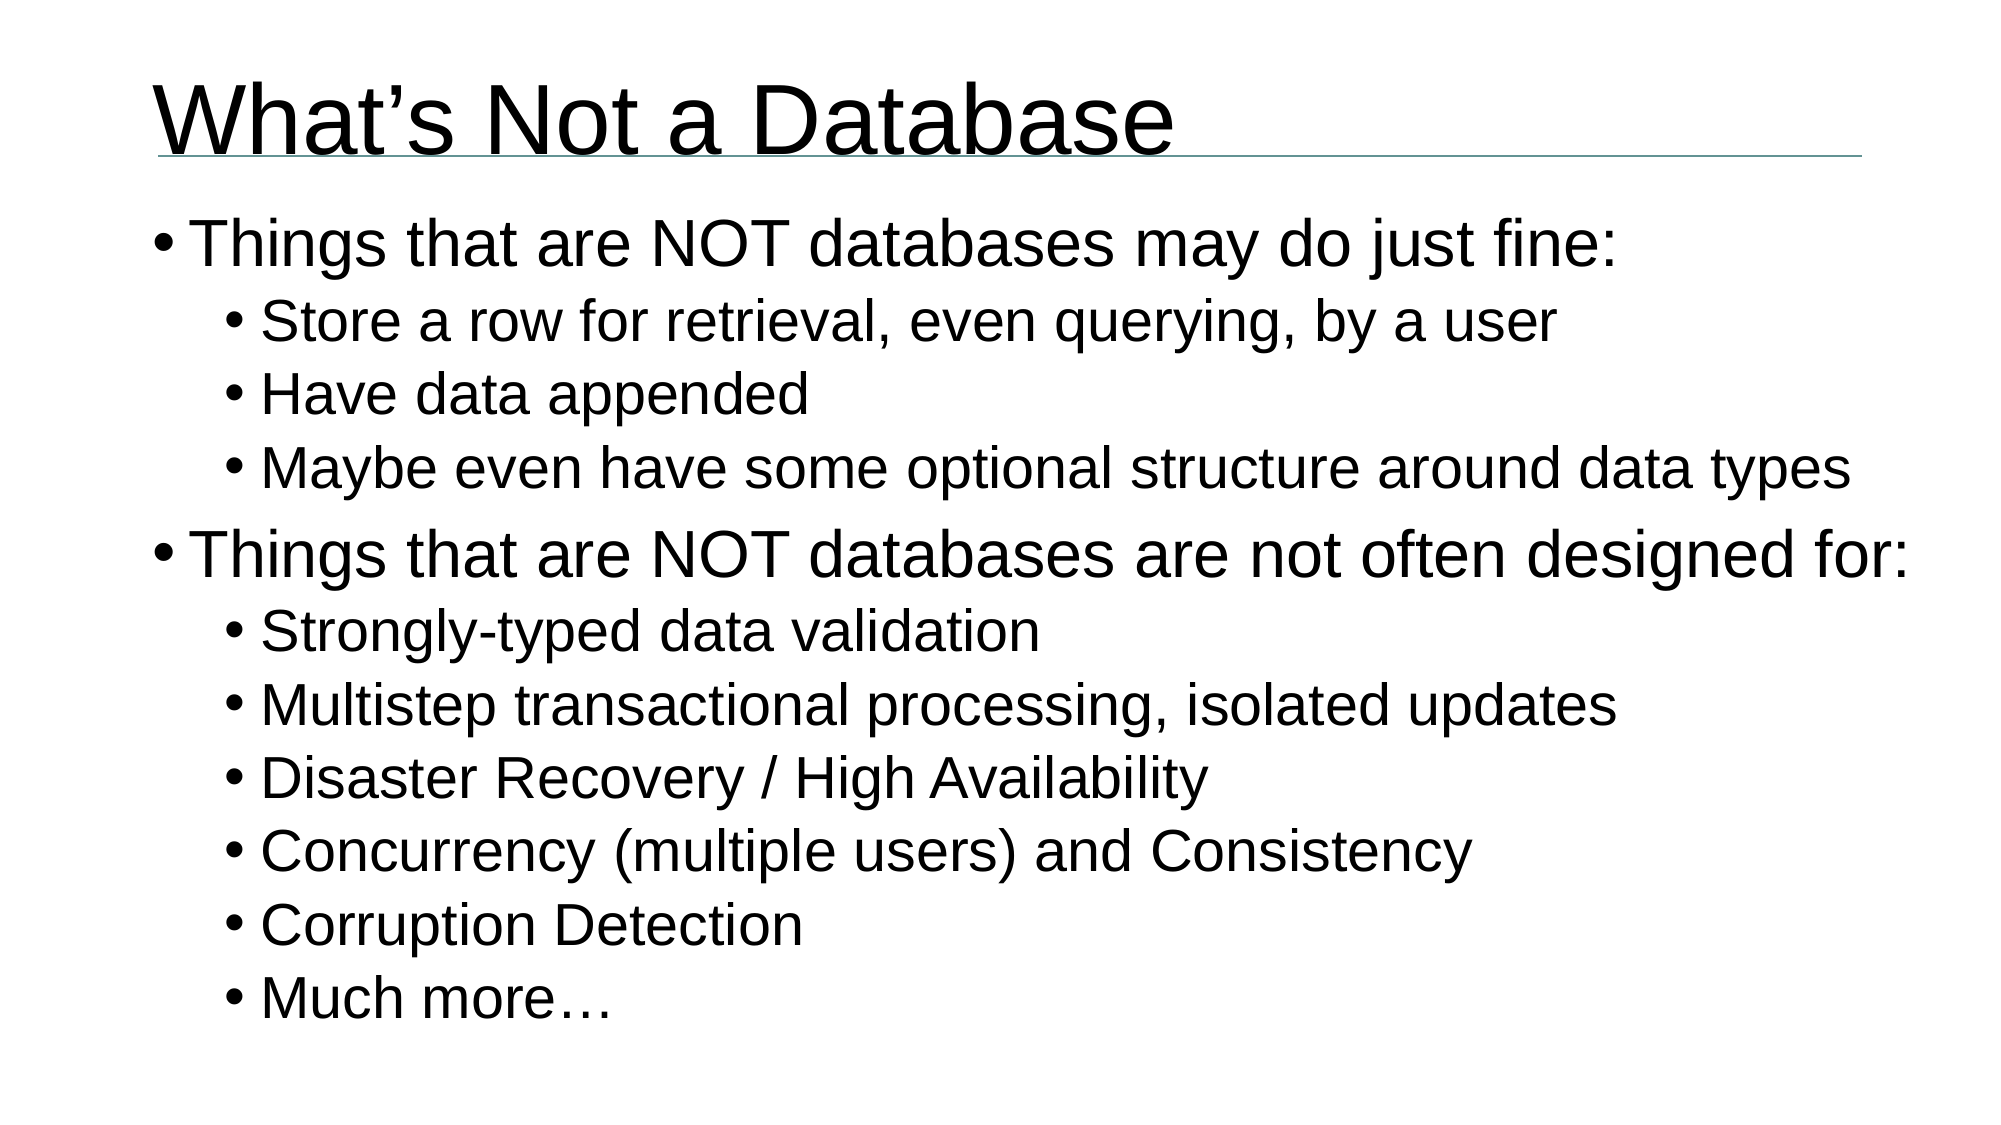

# What’s Not a Database
Things that are NOT databases may do just fine:
Store a row for retrieval, even querying, by a user
Have data appended
Maybe even have some optional structure around data types
Things that are NOT databases are not often designed for:
Strongly-typed data validation
Multistep transactional processing, isolated updates
Disaster Recovery / High Availability
Concurrency (multiple users) and Consistency
Corruption Detection
Much more…